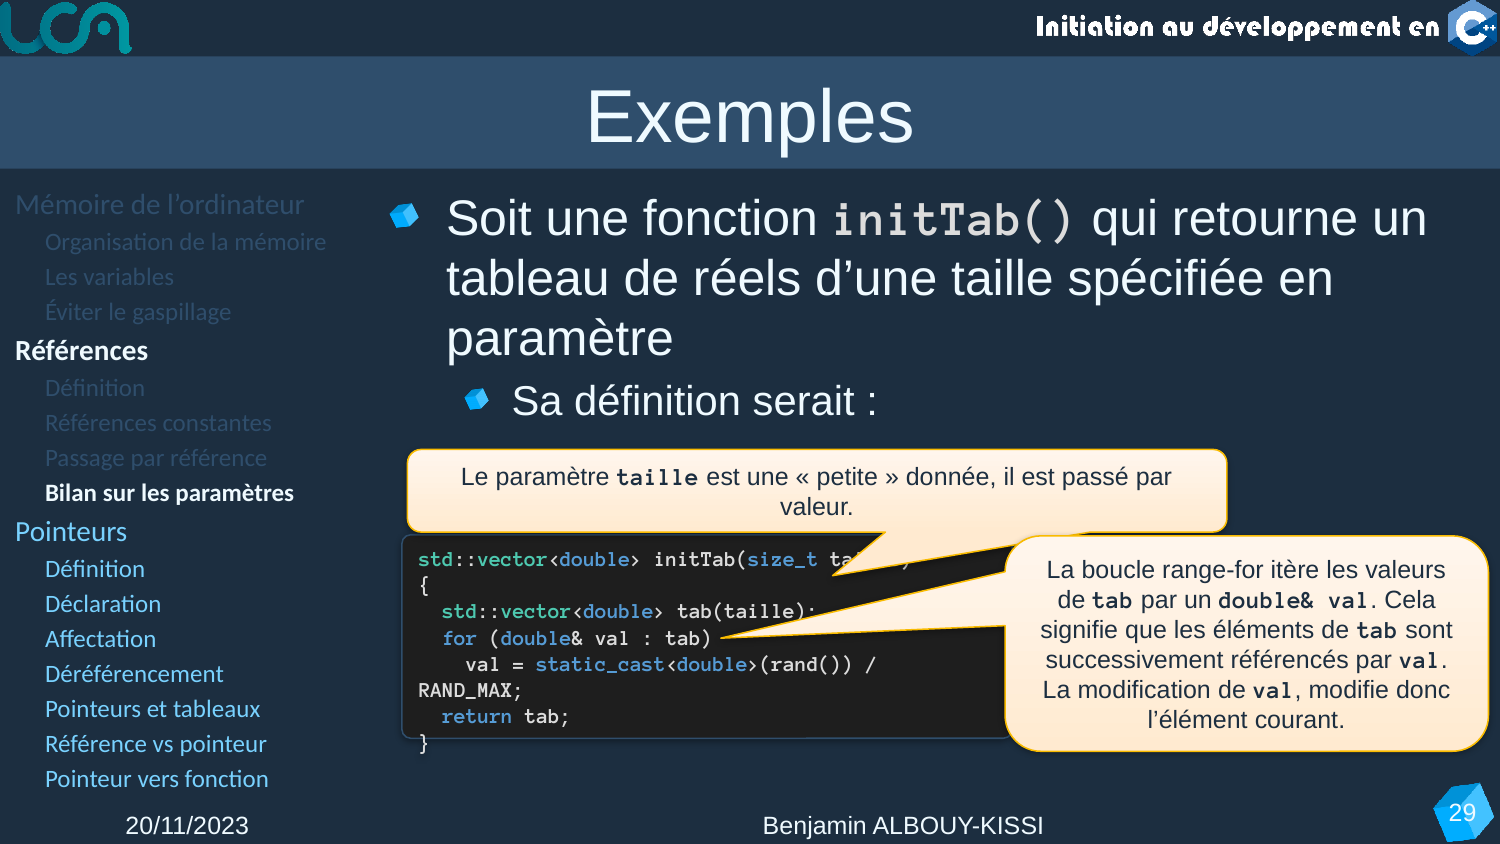

# Exemples
Mémoire de l’ordinateur
Organisation de la mémoire
Les variables
Éviter le gaspillage
Références
Définition
Références constantes
Passage par référence
Bilan sur les paramètres
Pointeurs
Définition
Déclaration
Affectation
Déréférencement
Pointeurs et tableaux
Référence vs pointeur
Pointeur vers fonction
Soit une fonction initTab() qui retourne un tableau de réels d’une taille spécifiée en paramètre
Sa définition serait :
Le paramètre taille est une « petite » donnée, il est passé par valeur.
std::vector<double> initTab(size_t taille)
{
  std::vector<double> tab(taille);
  for (double& val : tab)
    val = static_cast<double>(rand()) / RAND_MAX;
  return tab;
}
La boucle range-for itère les valeurs de tab par un double& val. Cela signifie que les éléments de tab sont successivement référencés par val. La modification de val, modifie donc l’élément courant.
29
20/11/2023
Benjamin ALBOUY-KISSI